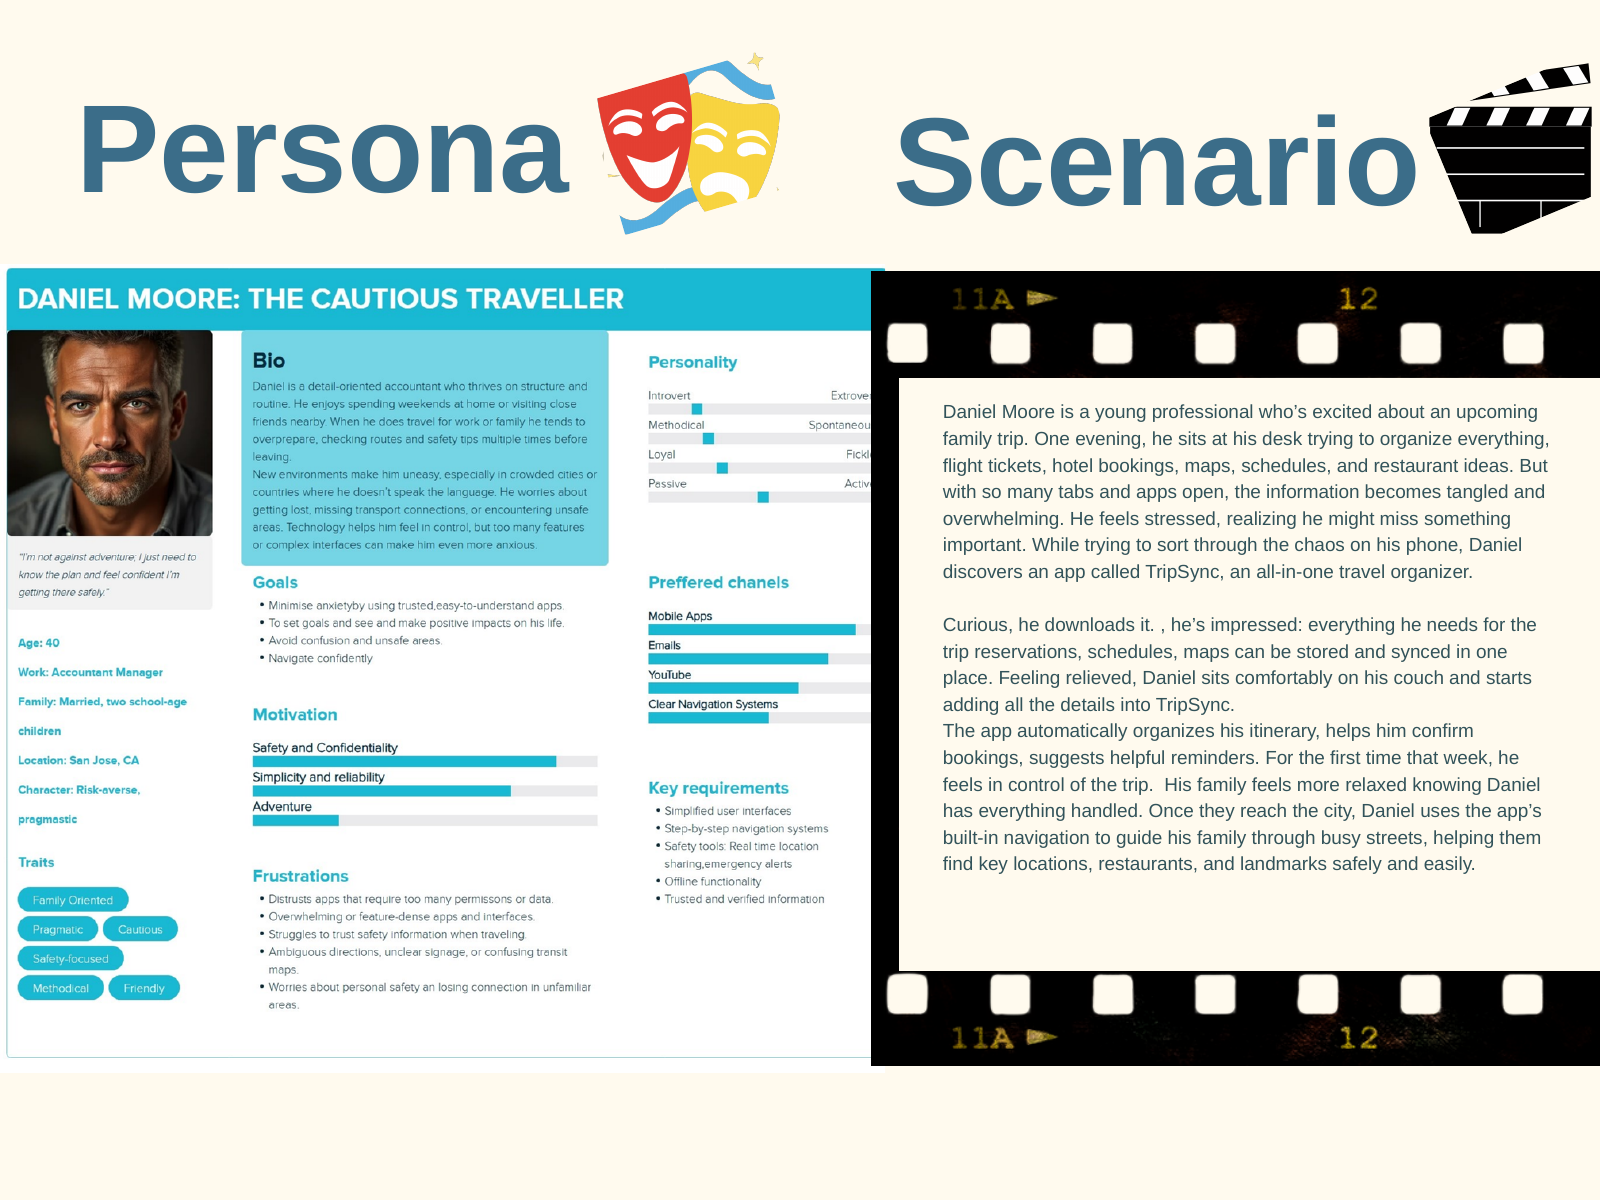

Persona
Scenario

Daniel Moore is a young professional who’s excited about an upcoming family trip. One evening, he sits at his desk trying to organize everything, flight tickets, hotel bookings, maps, schedules, and restaurant ideas. But with so many tabs and apps open, the information becomes tangled and overwhelming. He feels stressed, realizing he might miss something important. While trying to sort through the chaos on his phone, Daniel discovers an app called TripSync, an all-in-one travel organizer.

Curious, he downloads it. , he’s impressed: everything he needs for the trip reservations, schedules, maps can be stored and synced in one place. Feeling relieved, Daniel sits comfortably on his couch and starts adding all the details into TripSync.
The app automatically organizes his itinerary, helps him confirm bookings, suggests helpful reminders. For the first time that week, he feels in control of the trip.  His family feels more relaxed knowing Daniel has everything handled. Once they reach the city, Daniel uses the app’s built-in navigation to guide his family through busy streets, helping them find key locations, restaurants, and landmarks safely and easily.